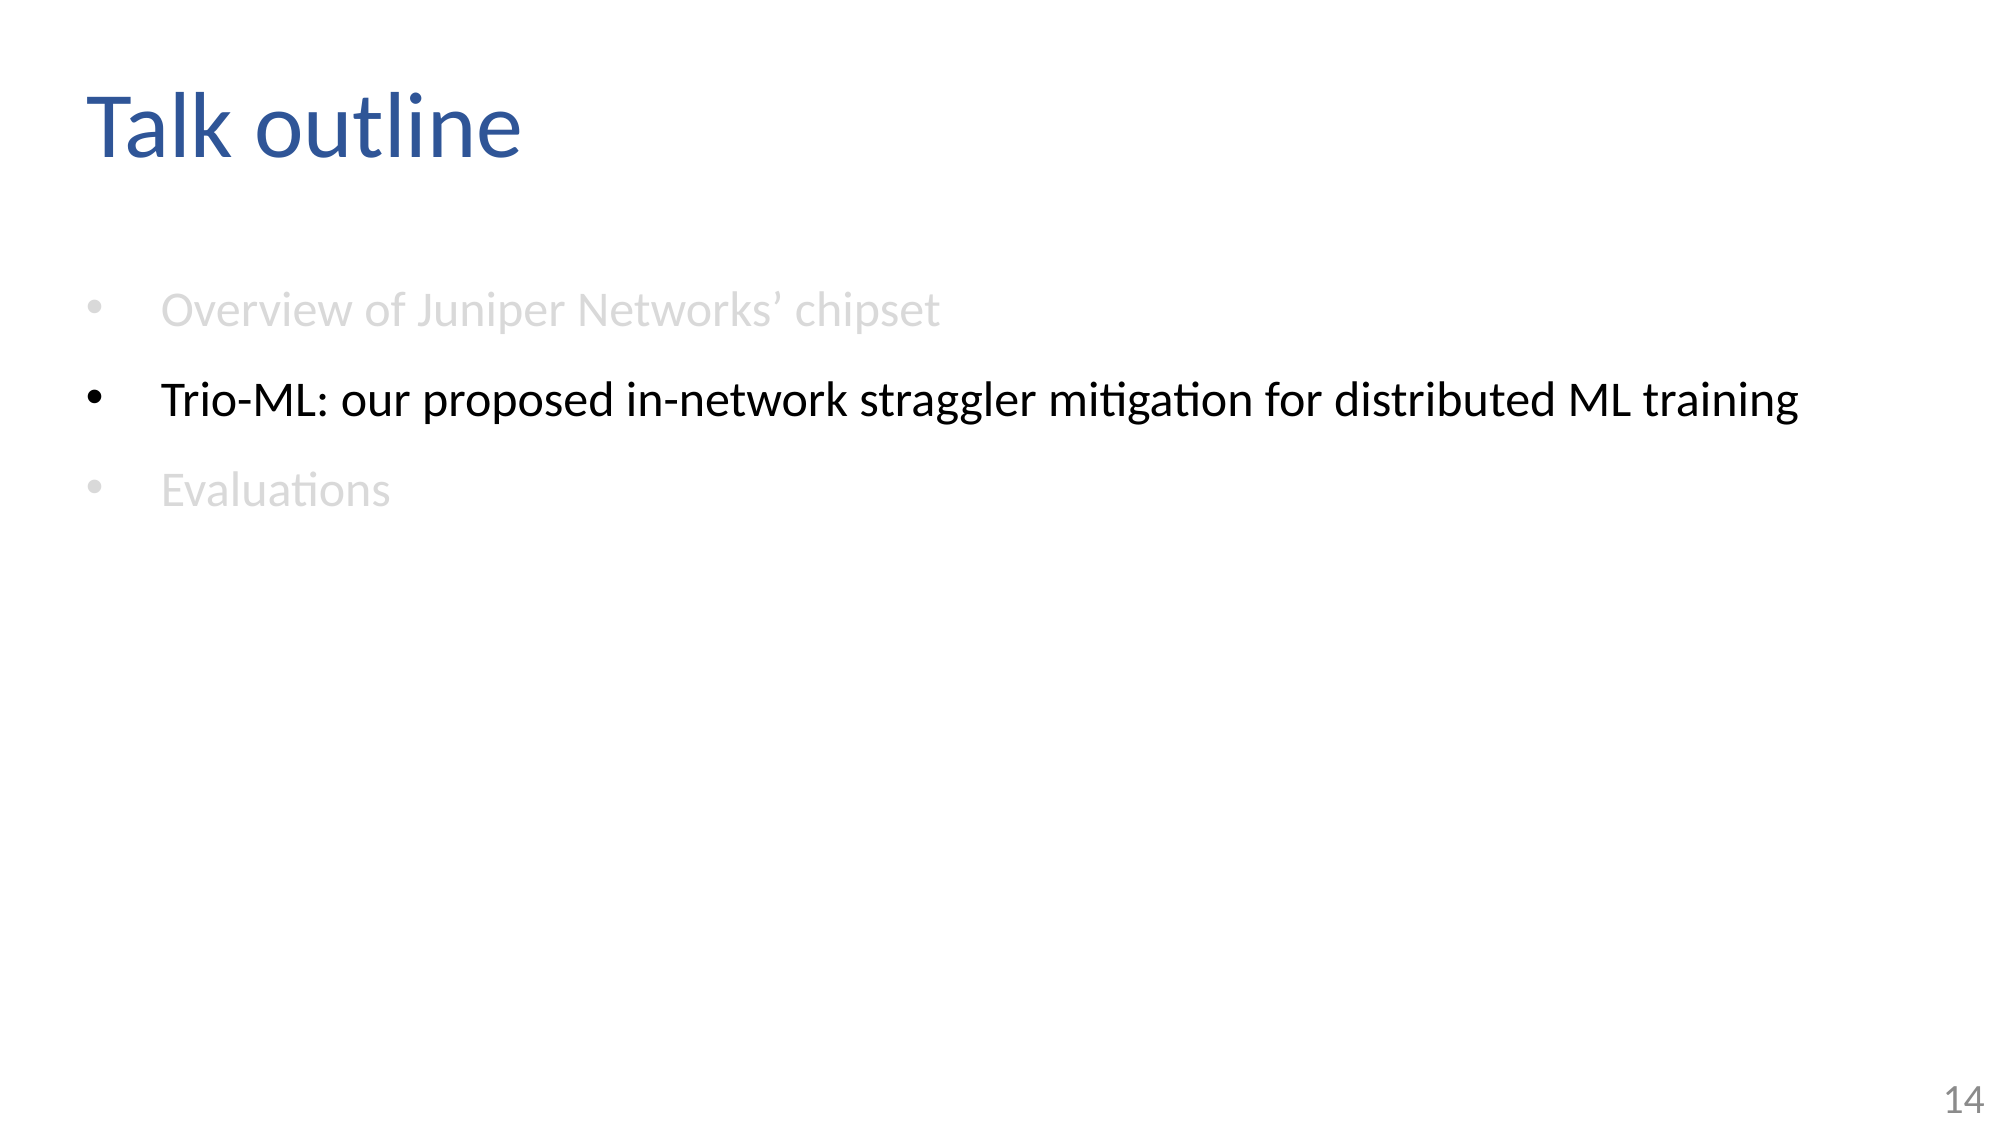

Talk outline
Overview of Juniper Networks’ chipset
Trio-ML: our proposed in-network straggler mitigation for distributed ML training
Evaluations
14